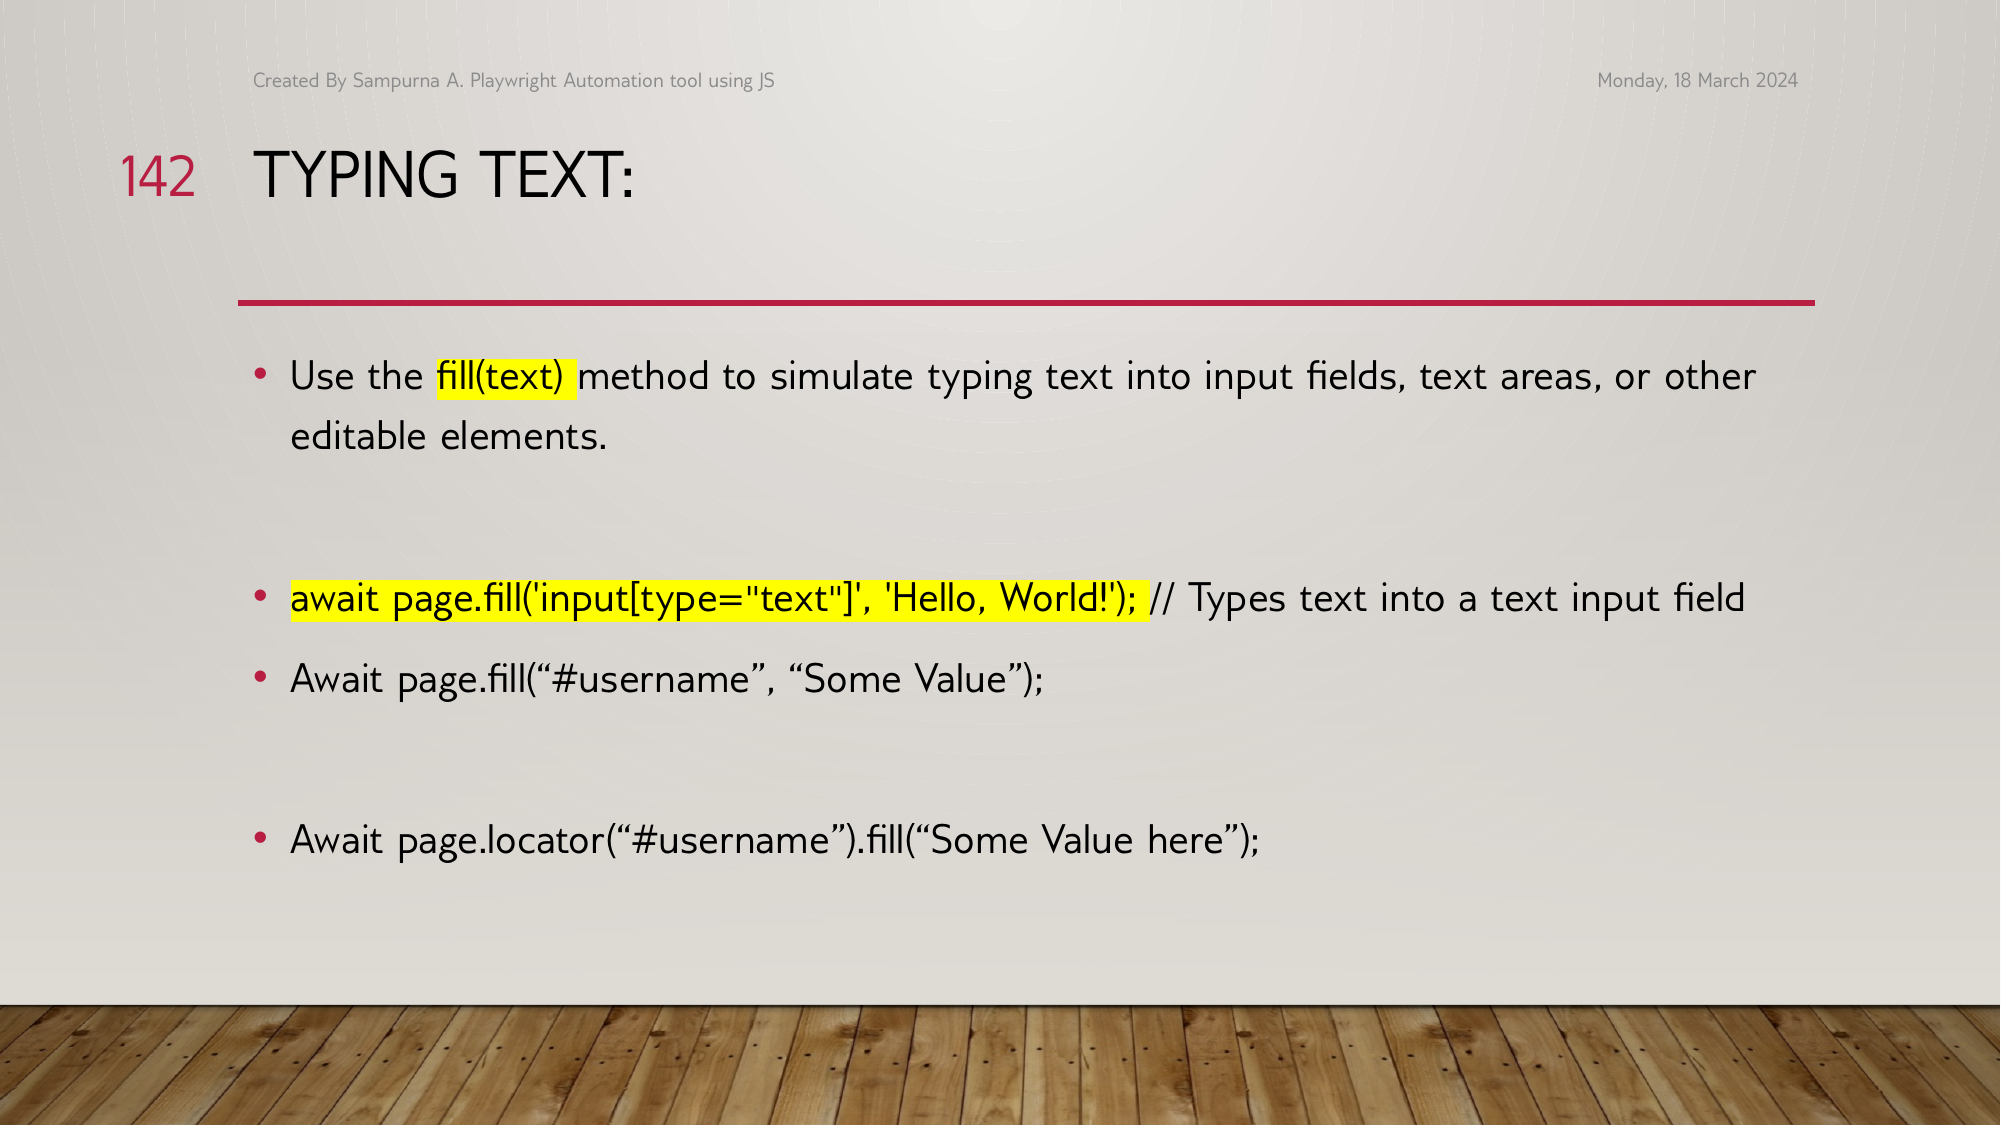

Created By Sampurna A. Playwright Automation tool using JS
Monday, 18 March 2024
142
# Typing Text:
Use the fill(text) method to simulate typing text into input fields, text areas, or other editable elements.

await page.fill('input[type="text"]', 'Hello, World!'); // Types text into a text input field
Await page.fill(“#username”, “Some Value”);

Await page.locator(“#username”).fill(“Some Value here”);